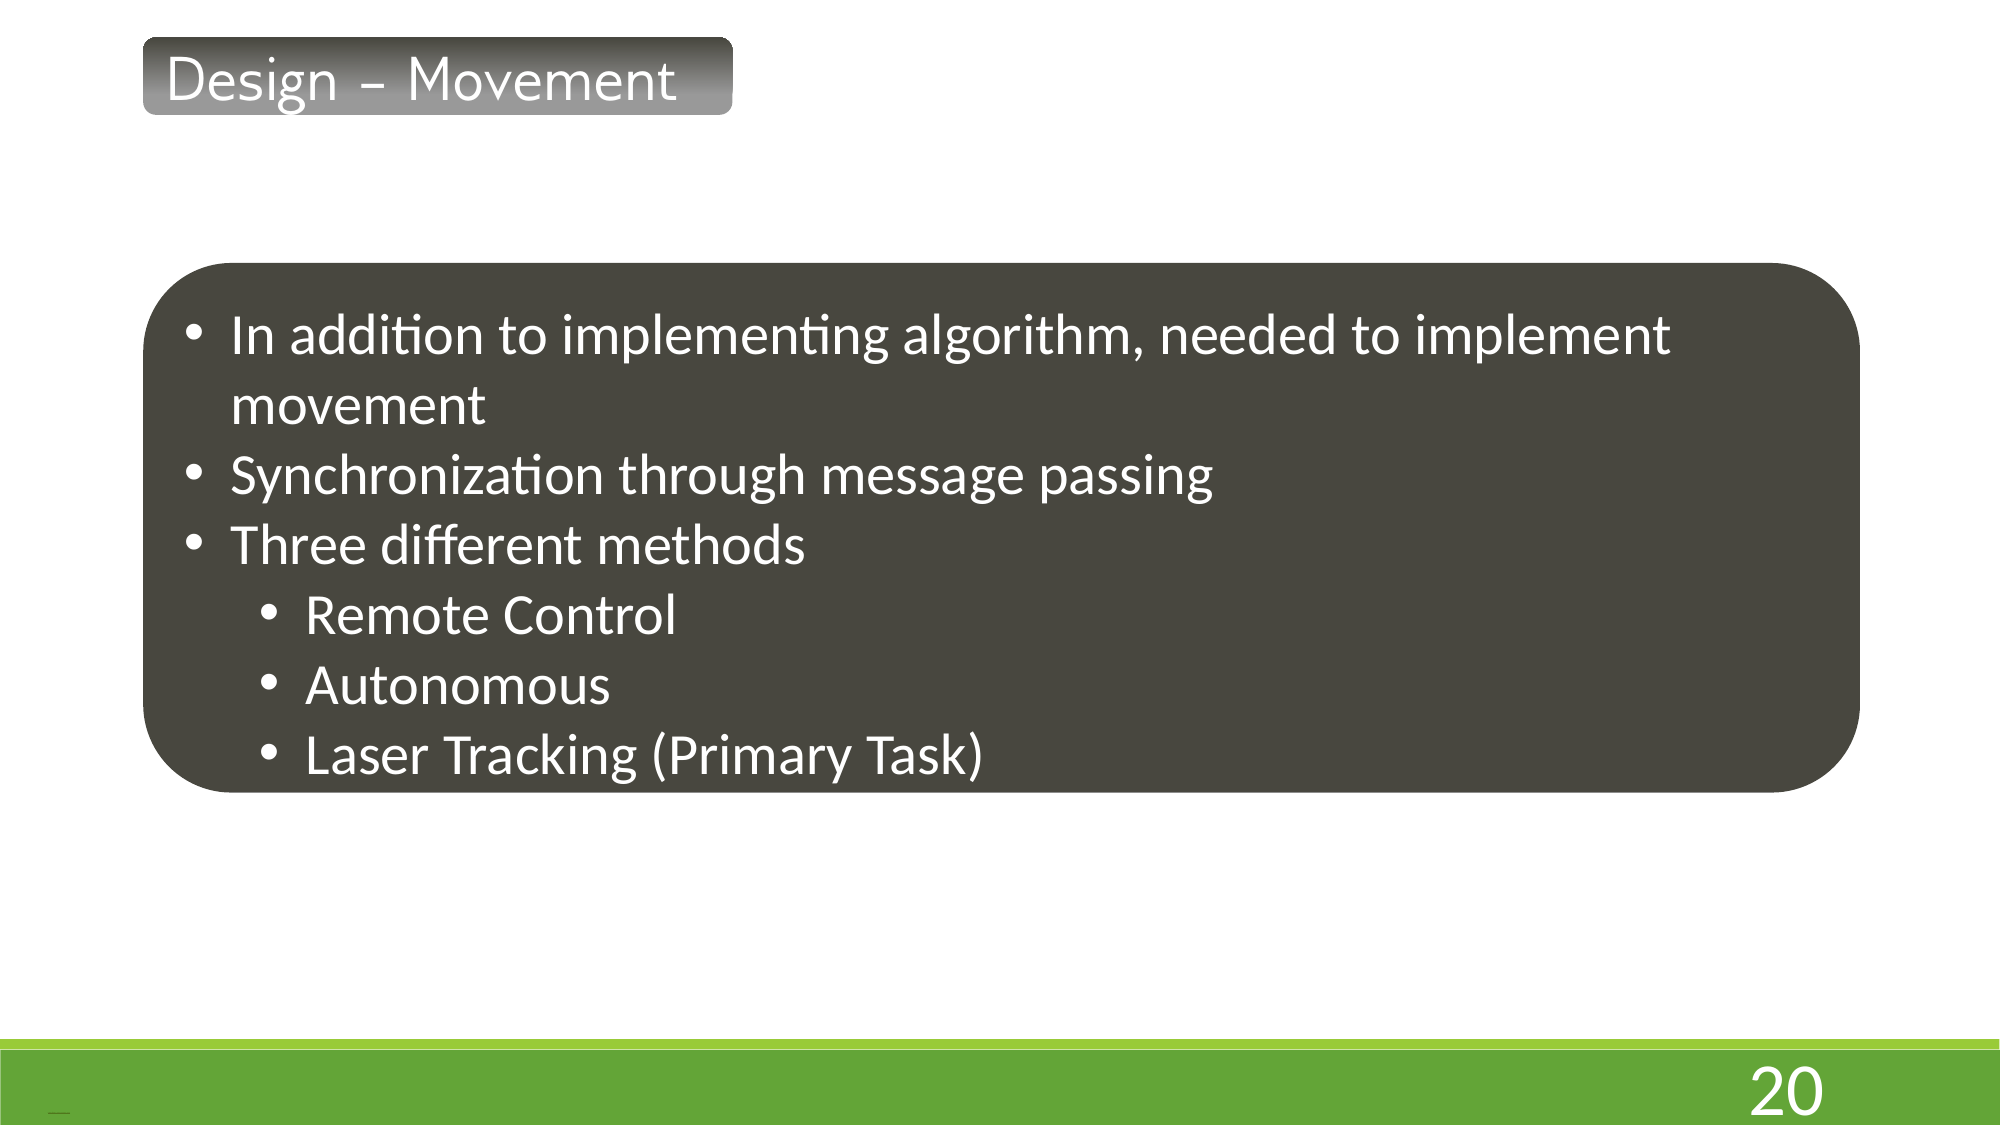

Design – Movement

In addition to implementing algorithm, needed to implement movement
Synchronization through message passing
Three different methods
Remote Control
Autonomous
Laser Tracking (Primary Task)

20
Free PowerPoint Templates